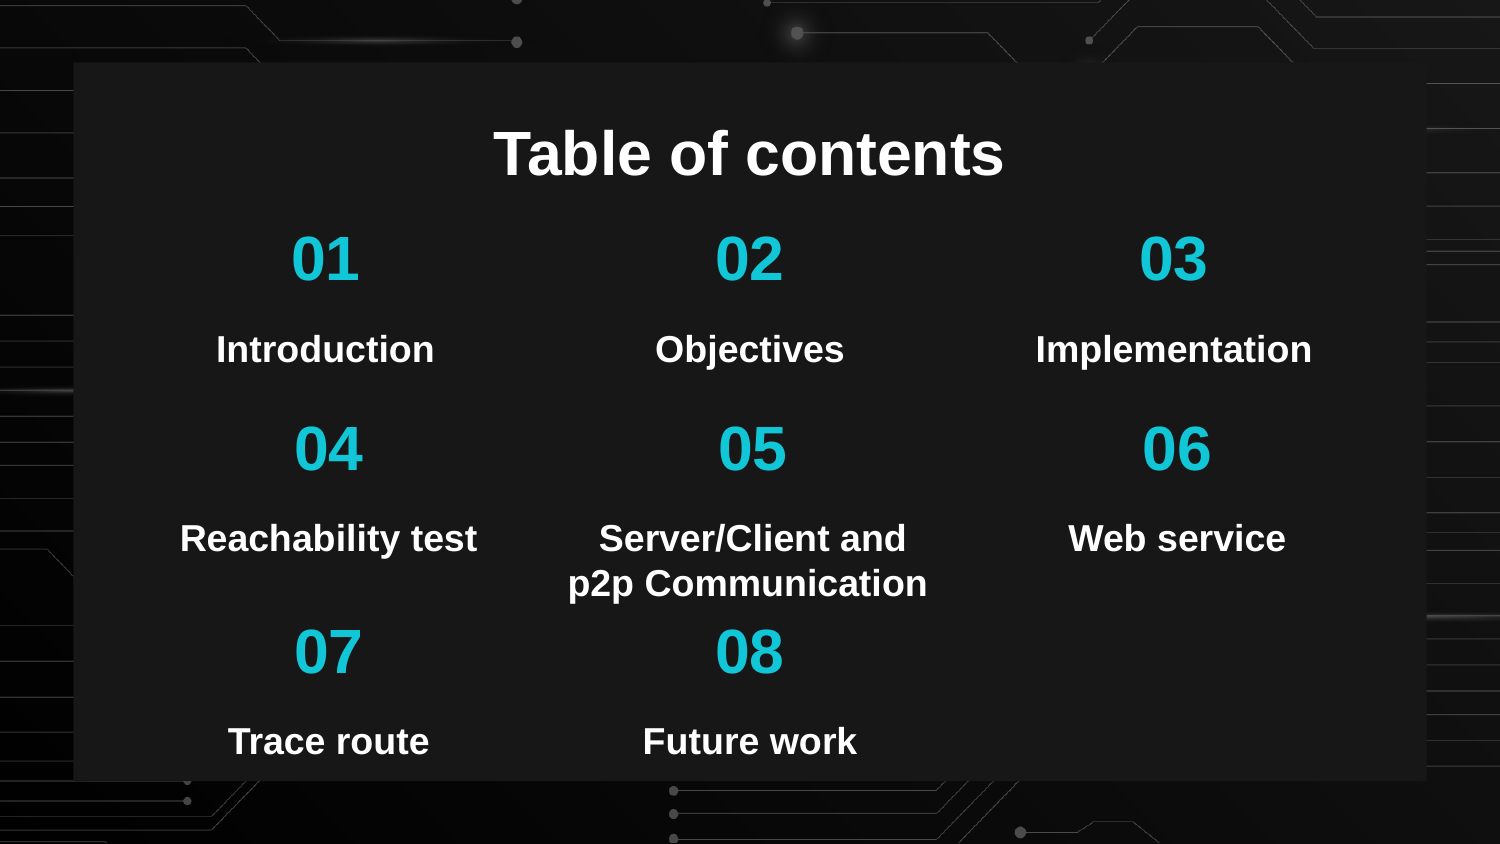

# Table of contents
01
02
03
Introduction
Objectives
Implementation
04
05
06
Reachability test
Server/Client and p2p Communication
Web service
07
08
Trace route
Future work